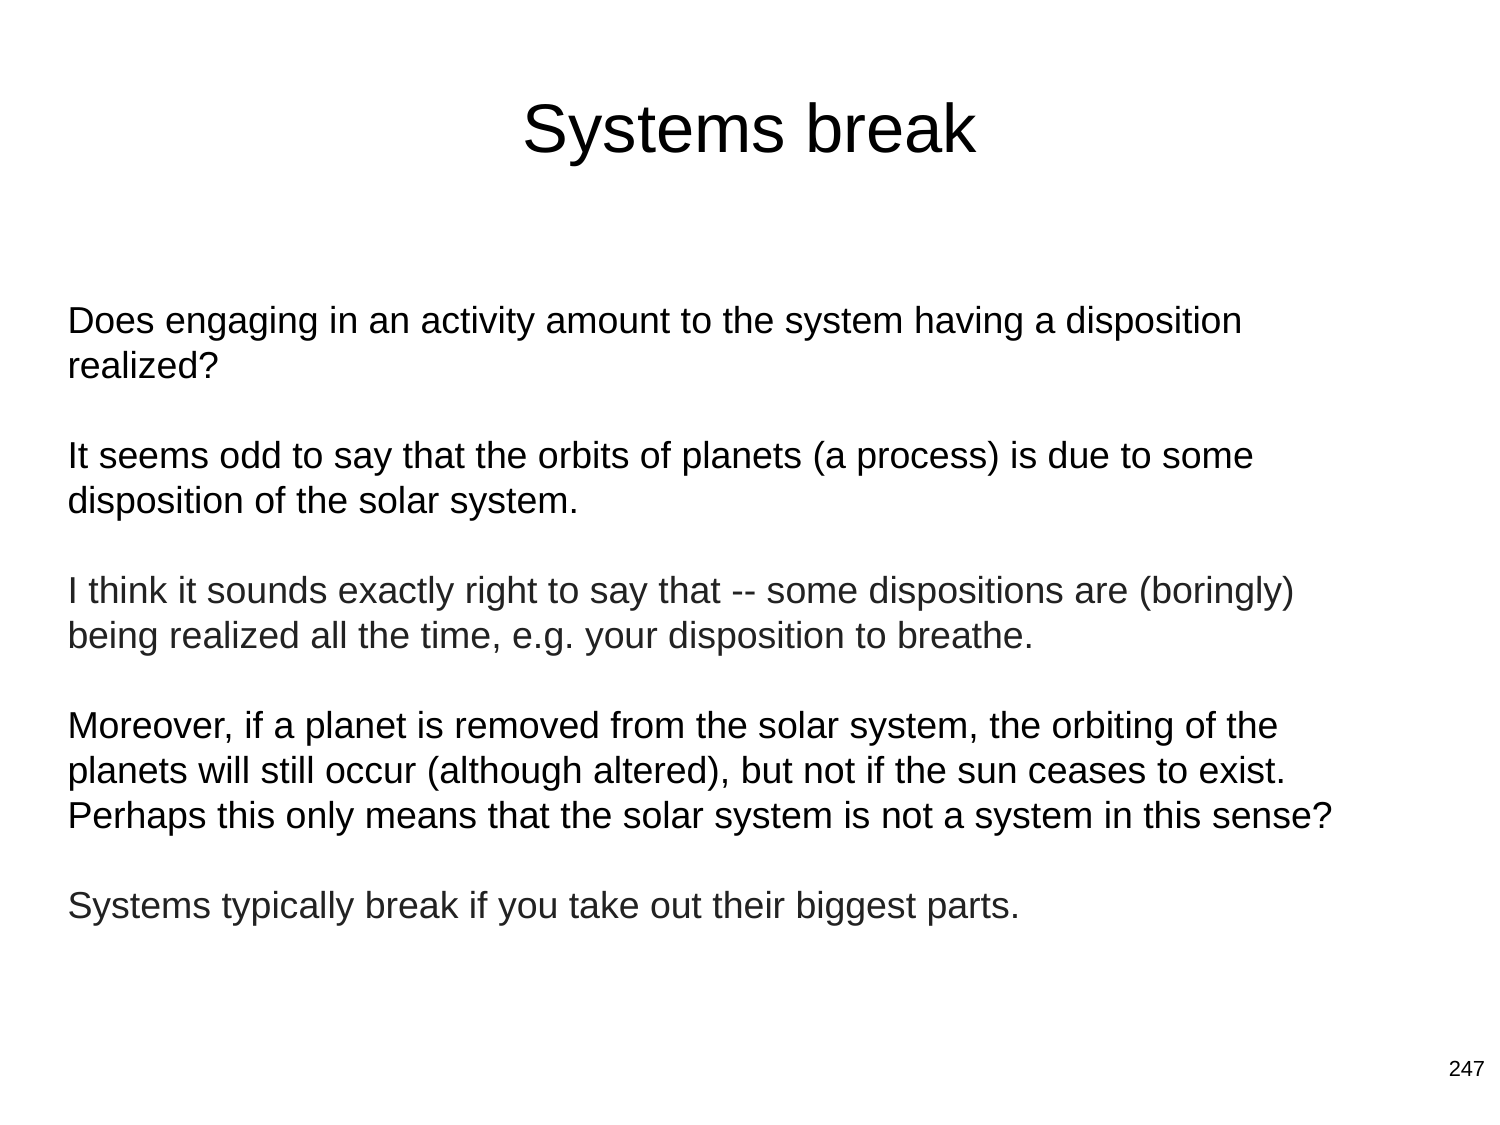

# Systems break
​Does engaging in an activity amount to the system having a disposition realized?

It seems odd to say that the orbits of planets (a process) is due to some disposition of the solar system.

​I think it sounds exactly right to say that -- some dispositions are (boringly) being realize​d all the time, e.g. your disposition to breathe.

Moreover, if a planet is removed from the solar system, the orbiting of the planets will still occur (although altered), but not if the sun ceases to exist. Perhaps this only means that the solar system is not a system in this sense?

​Systems typically break if you take out their biggest parts.​
247